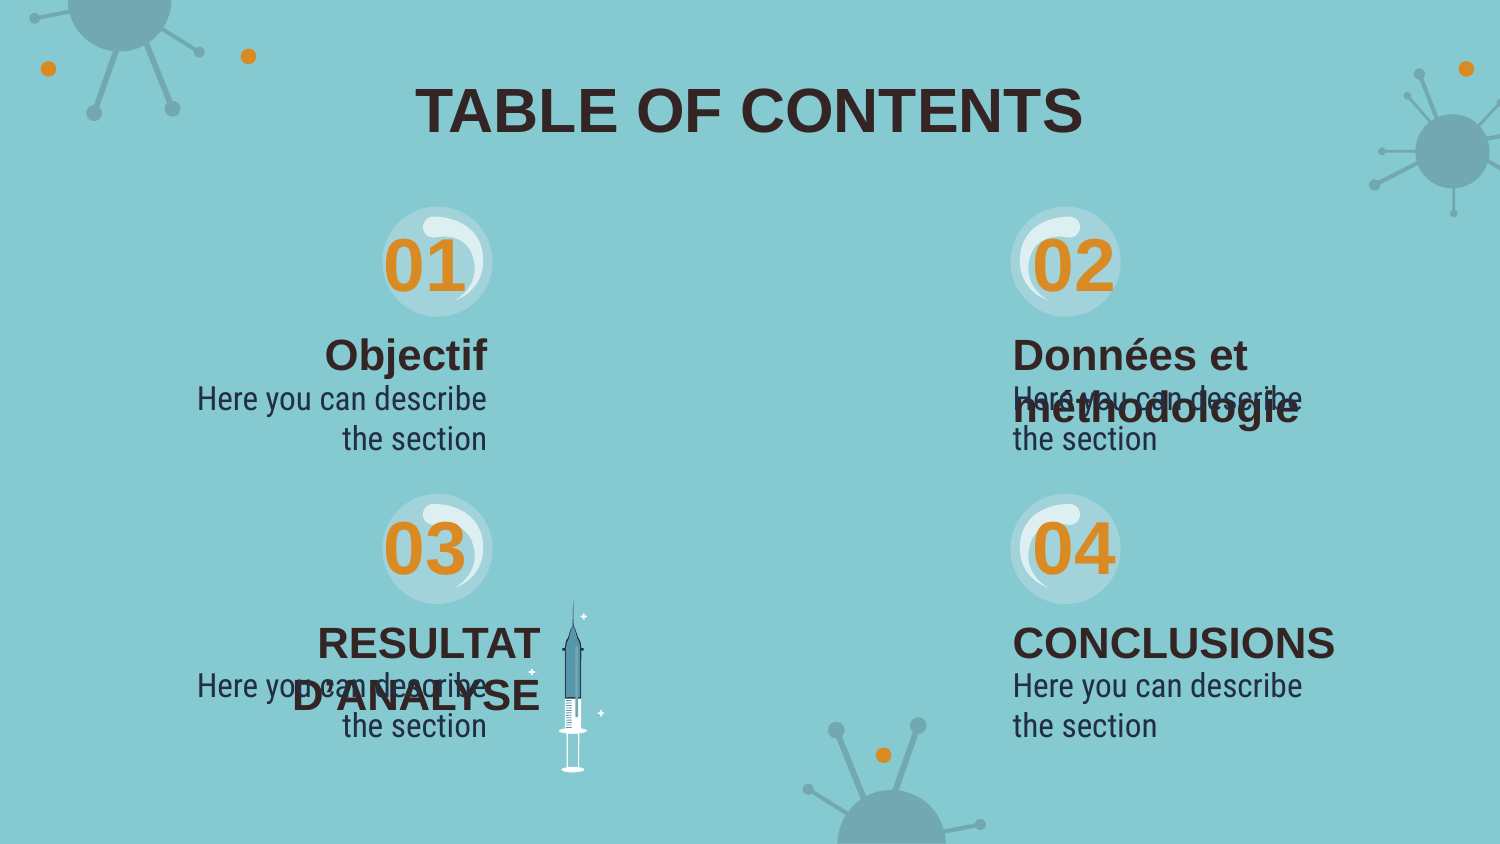

# TABLE OF CONTENTS

01
02
Objectif
Données et méthodologie
Here you can describe the section
Here you can describe the section
03
04

RESULTAT D’ANALYSE
CONCLUSIONS
Here you can describe the section
Here you can describe the section